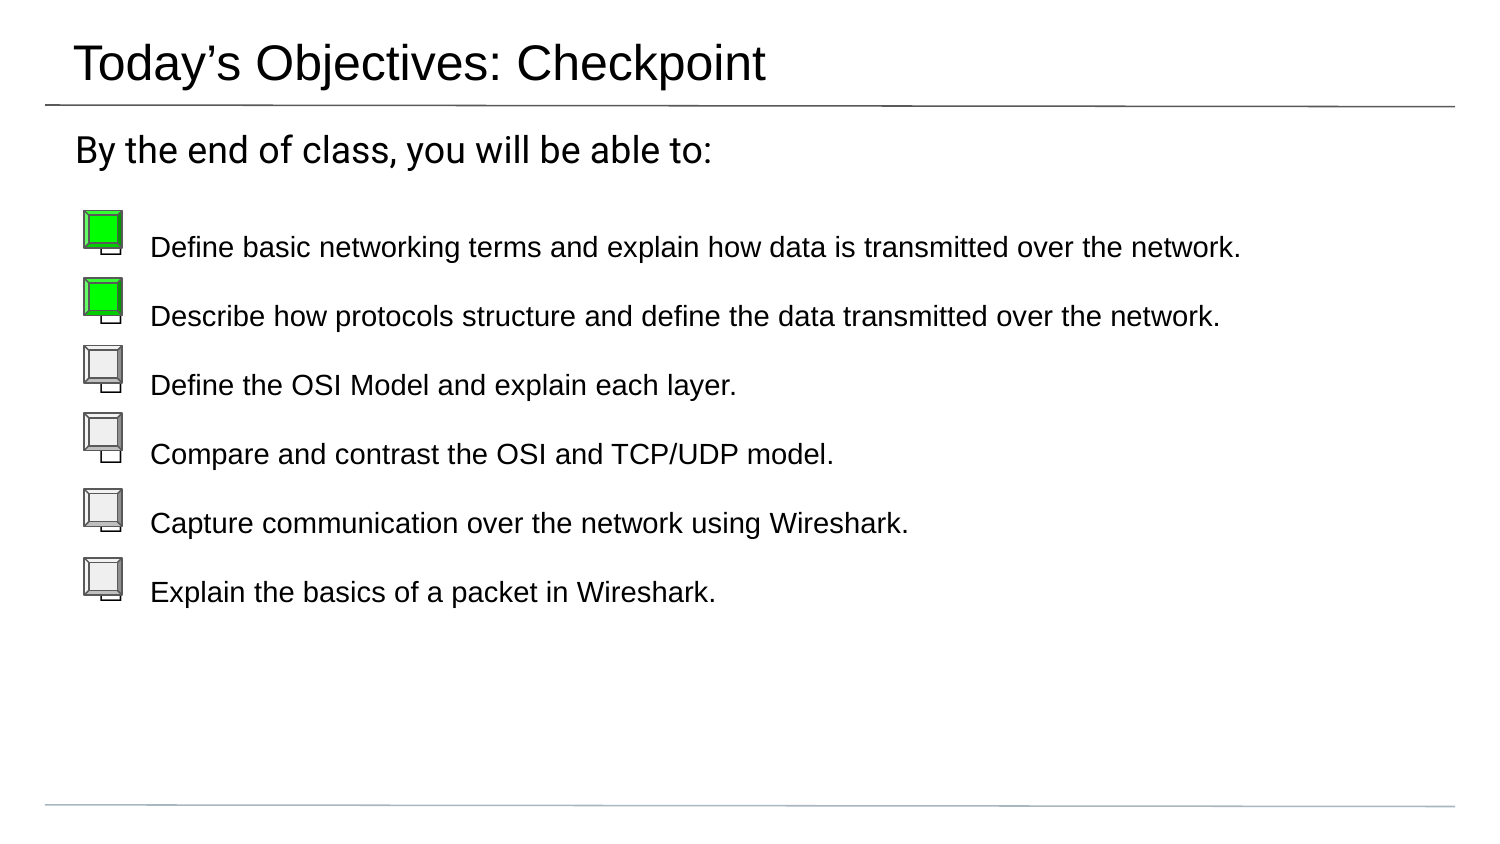

# Today’s Objectives: Checkpoint

By the end of class, you will be able to:

Define basic networking terms and explain how data is transmitted over the network.
Describe how protocols structure and define the data transmitted over the network.
Define the OSI Model and explain each layer.
Compare and contrast the OSI and TCP/UDP model.
Capture communication over the network using Wireshark.
Explain the basics of a packet in Wireshark.